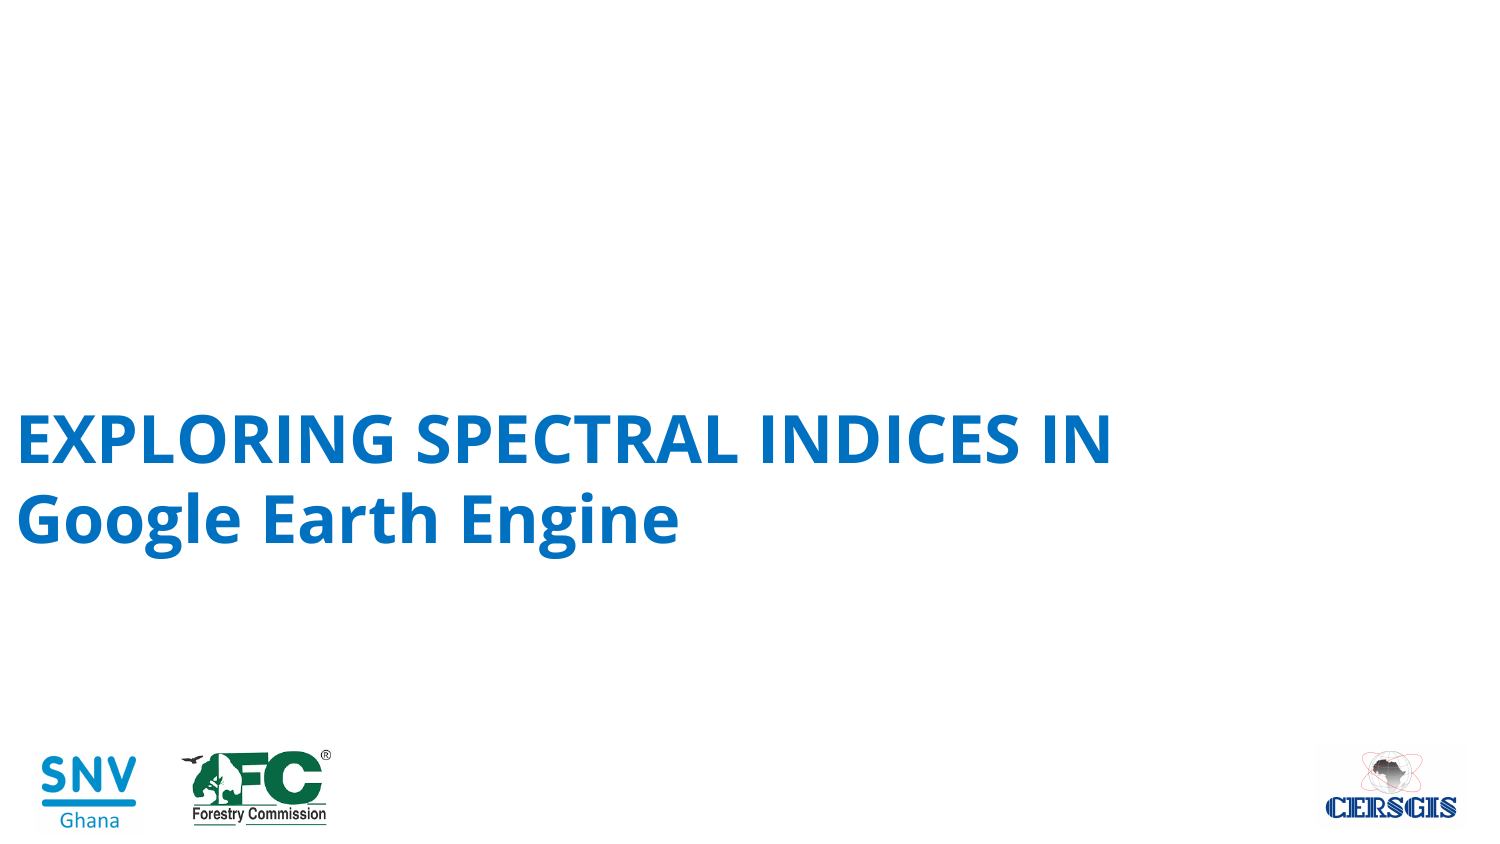

# EXPLORING SPECTRAL INDICES IN Google Earth Engine (CERSGIS)